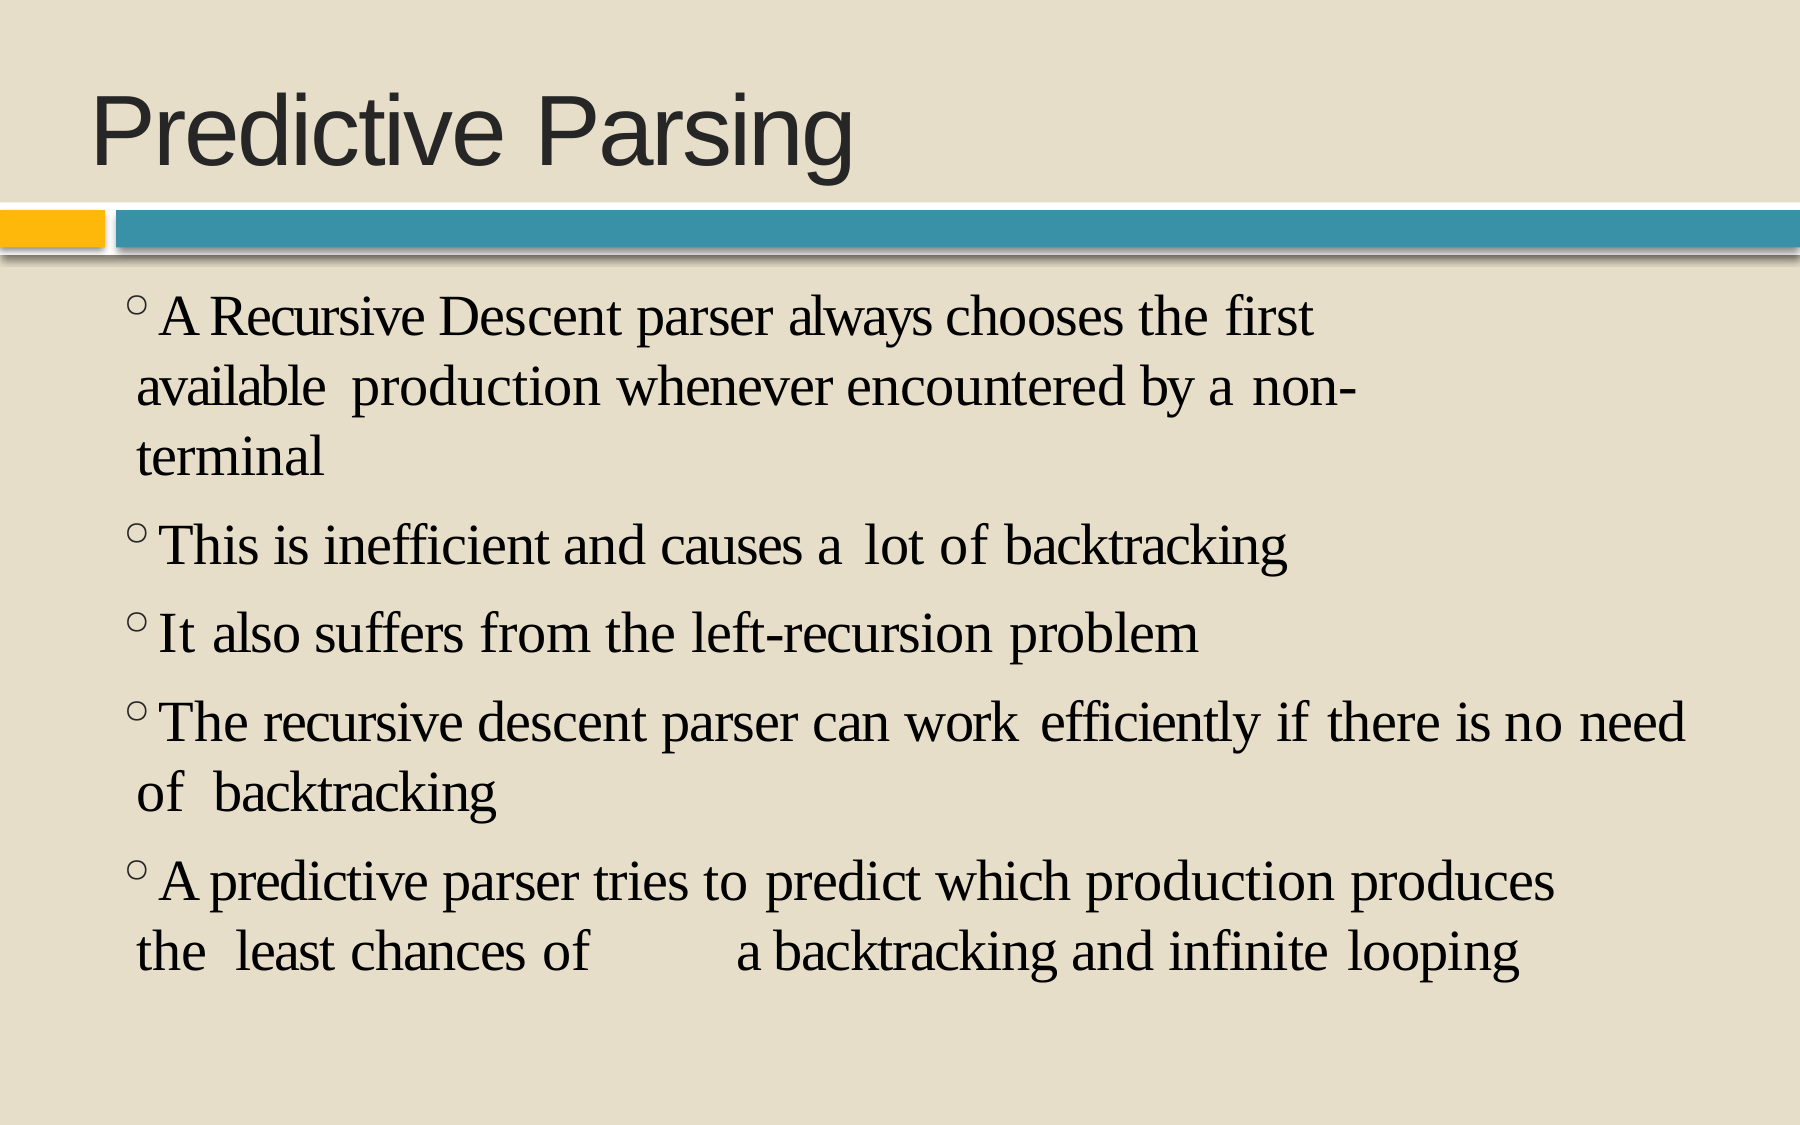

# Predictive Parsing
A Recursive Descent parser always chooses the first available  production whenever encountered by a non-terminal
This is inefficient and causes a lot of	backtracking
It also suffers from the left-recursion problem
The recursive descent parser can work efficiently if	there is no need of  backtracking
A predictive parser tries to predict which production produces the  least chances of	a backtracking and infinite looping